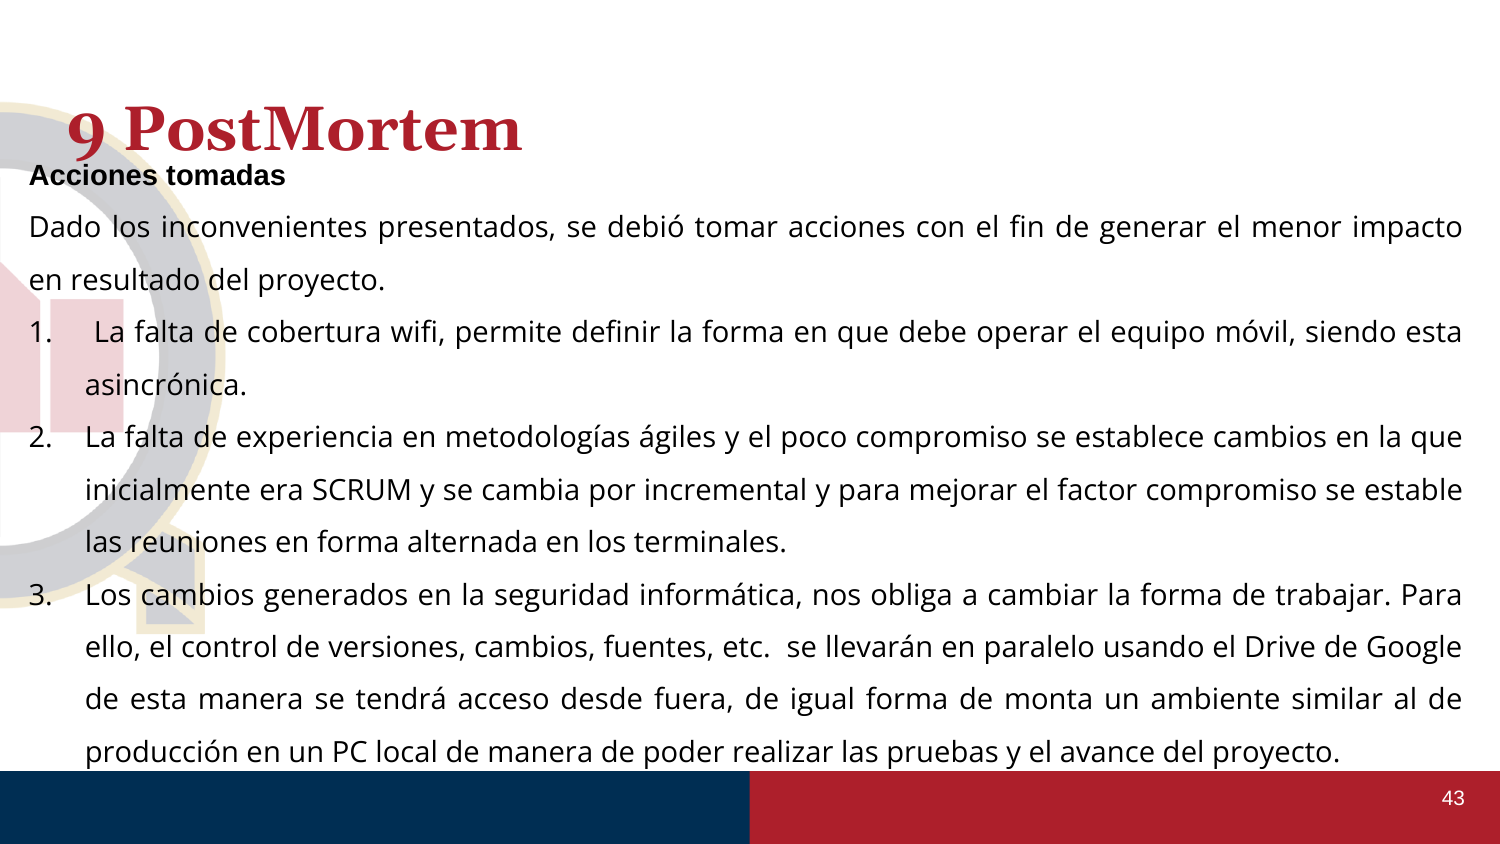

# 9 PostMortem
Acciones tomadas
Dado los inconvenientes presentados, se debió tomar acciones con el fin de generar el menor impacto en resultado del proyecto.
 La falta de cobertura wifi, permite definir la forma en que debe operar el equipo móvil, siendo esta asincrónica.
La falta de experiencia en metodologías ágiles y el poco compromiso se establece cambios en la que inicialmente era SCRUM y se cambia por incremental y para mejorar el factor compromiso se estable las reuniones en forma alternada en los terminales.
Los cambios generados en la seguridad informática, nos obliga a cambiar la forma de trabajar. Para ello, el control de versiones, cambios, fuentes, etc.  se llevarán en paralelo usando el Drive de Google de esta manera se tendrá acceso desde fuera, de igual forma de monta un ambiente similar al de producción en un PC local de manera de poder realizar las pruebas y el avance del proyecto.
43